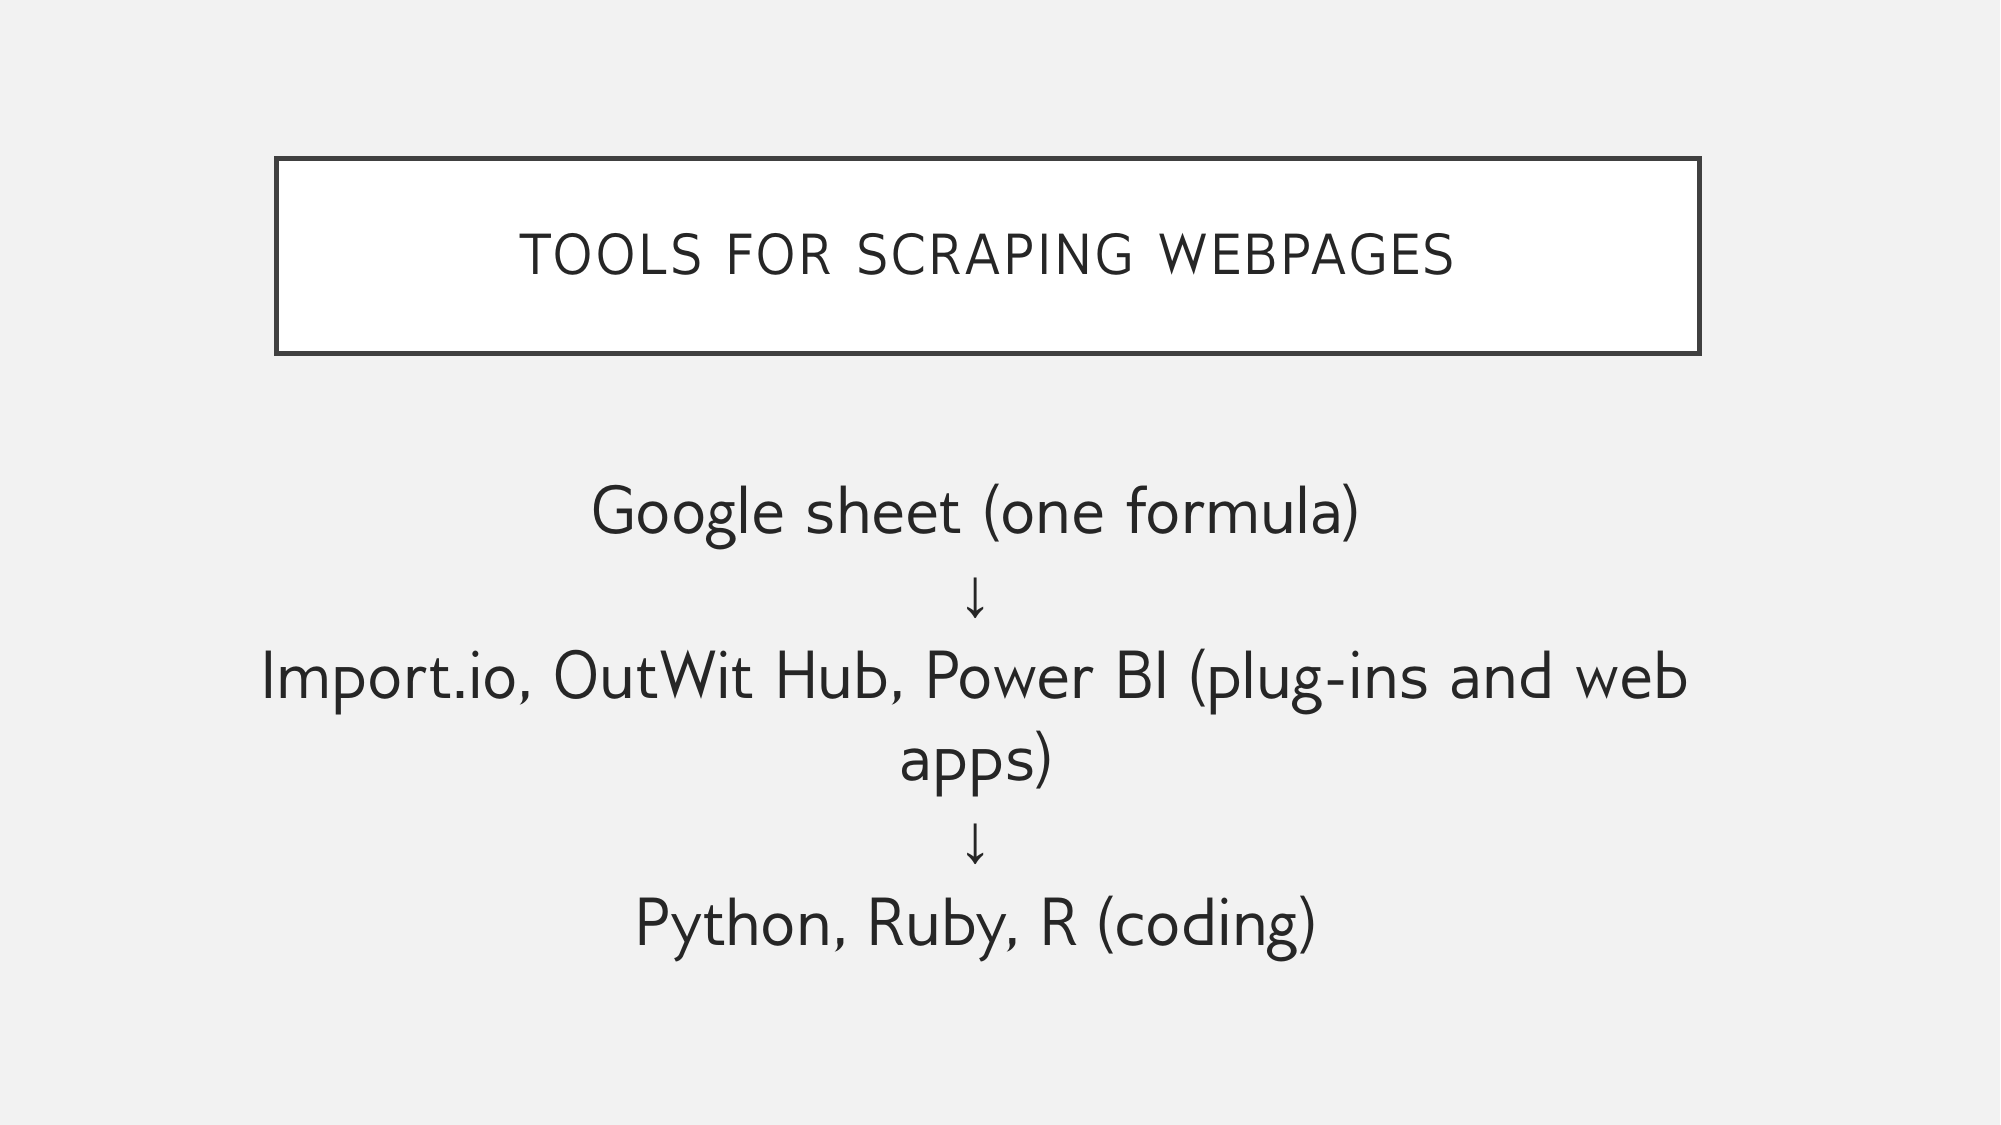

# Tools for scraping webpages
Google sheet (one formula)
↓
Import.io, OutWit Hub, Power BI (plug-ins and web apps)
↓
Python, Ruby, R (coding)